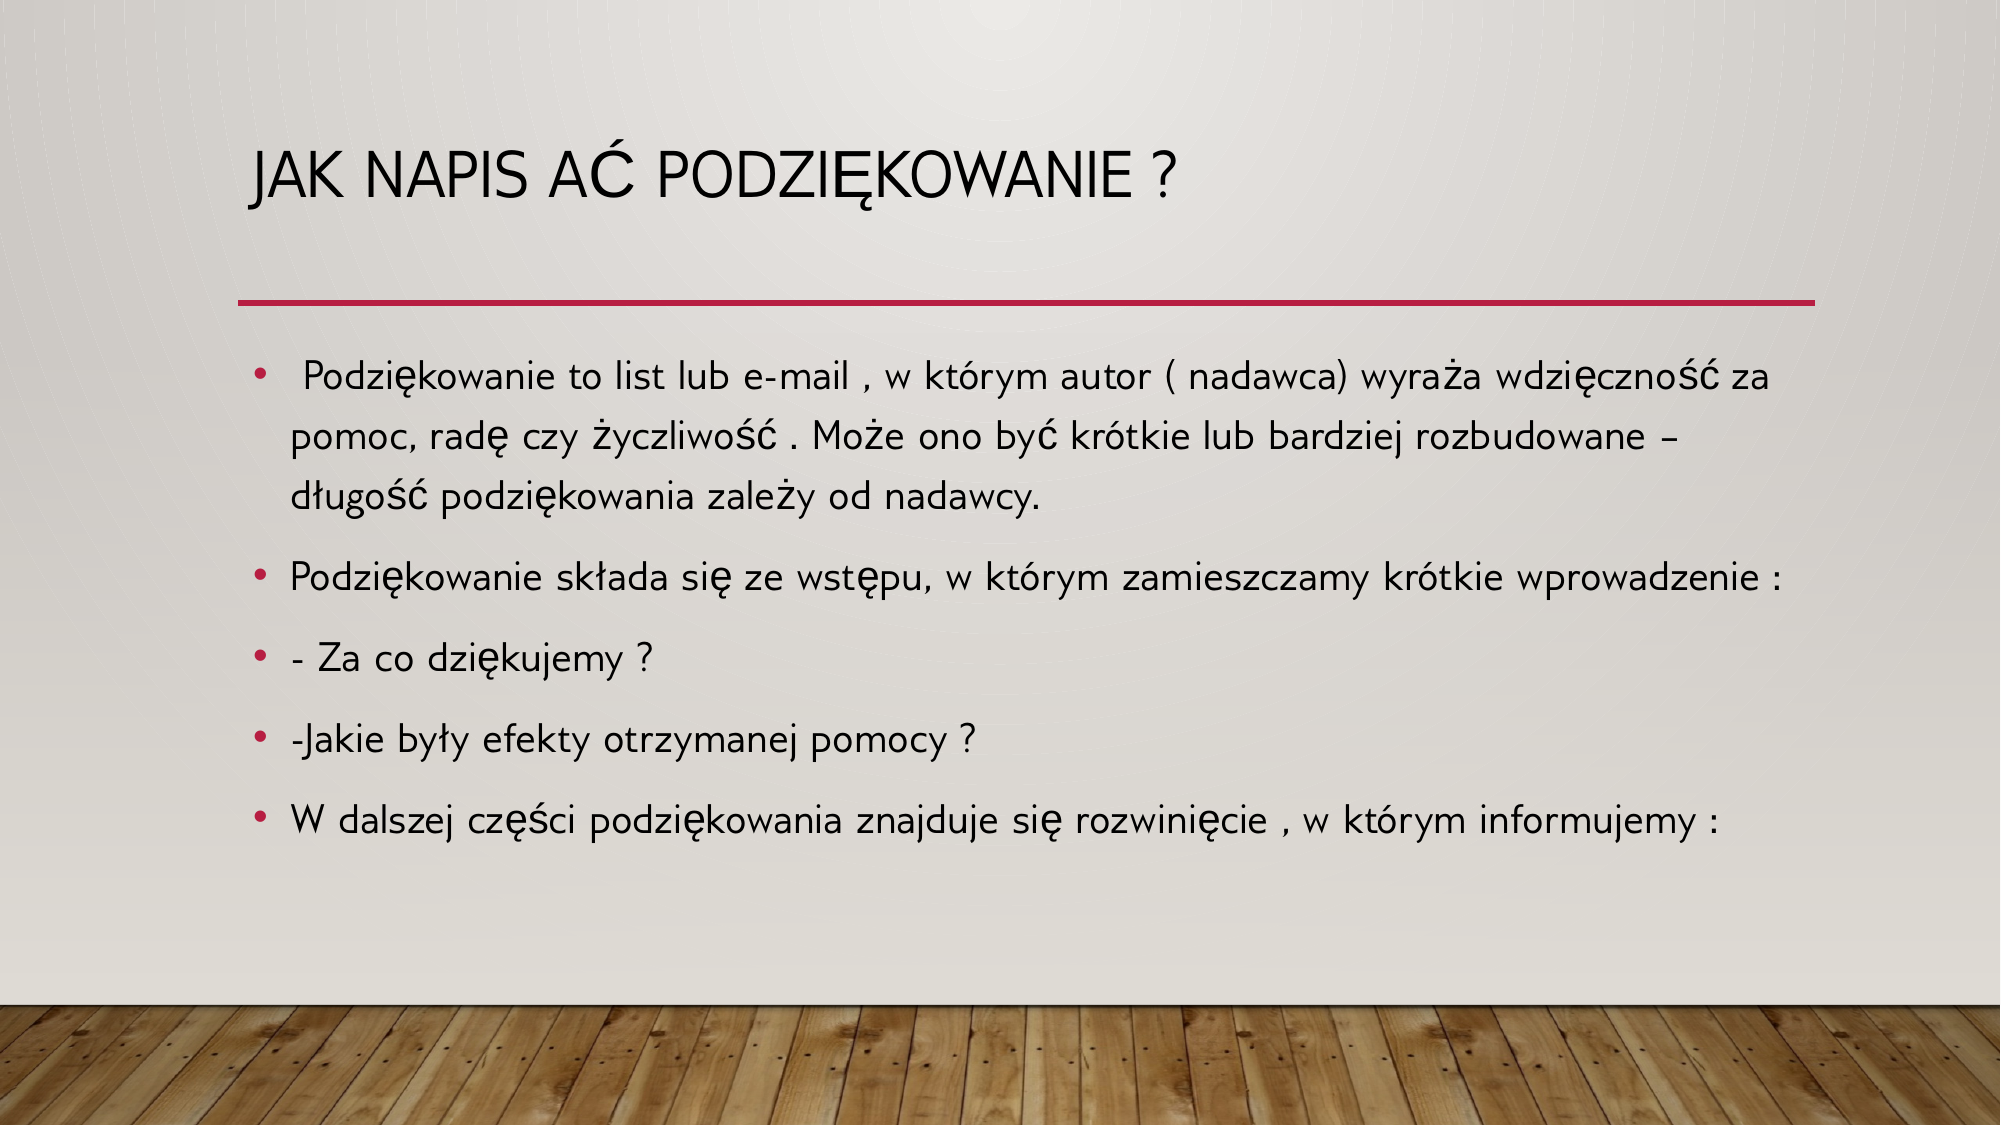

# Jak napis Ać podziękowanie ?
 Podziękowanie to list lub e-mail , w którym autor ( nadawca) wyraża wdzięczność za pomoc, radę czy życzliwość . Może ono być krótkie lub bardziej rozbudowane – długość podziękowania zależy od nadawcy.
Podziękowanie składa się ze wstępu, w którym zamieszczamy krótkie wprowadzenie :
- Za co dziękujemy ?
-Jakie były efekty otrzymanej pomocy ?
W dalszej części podziękowania znajduje się rozwinięcie , w którym informujemy :